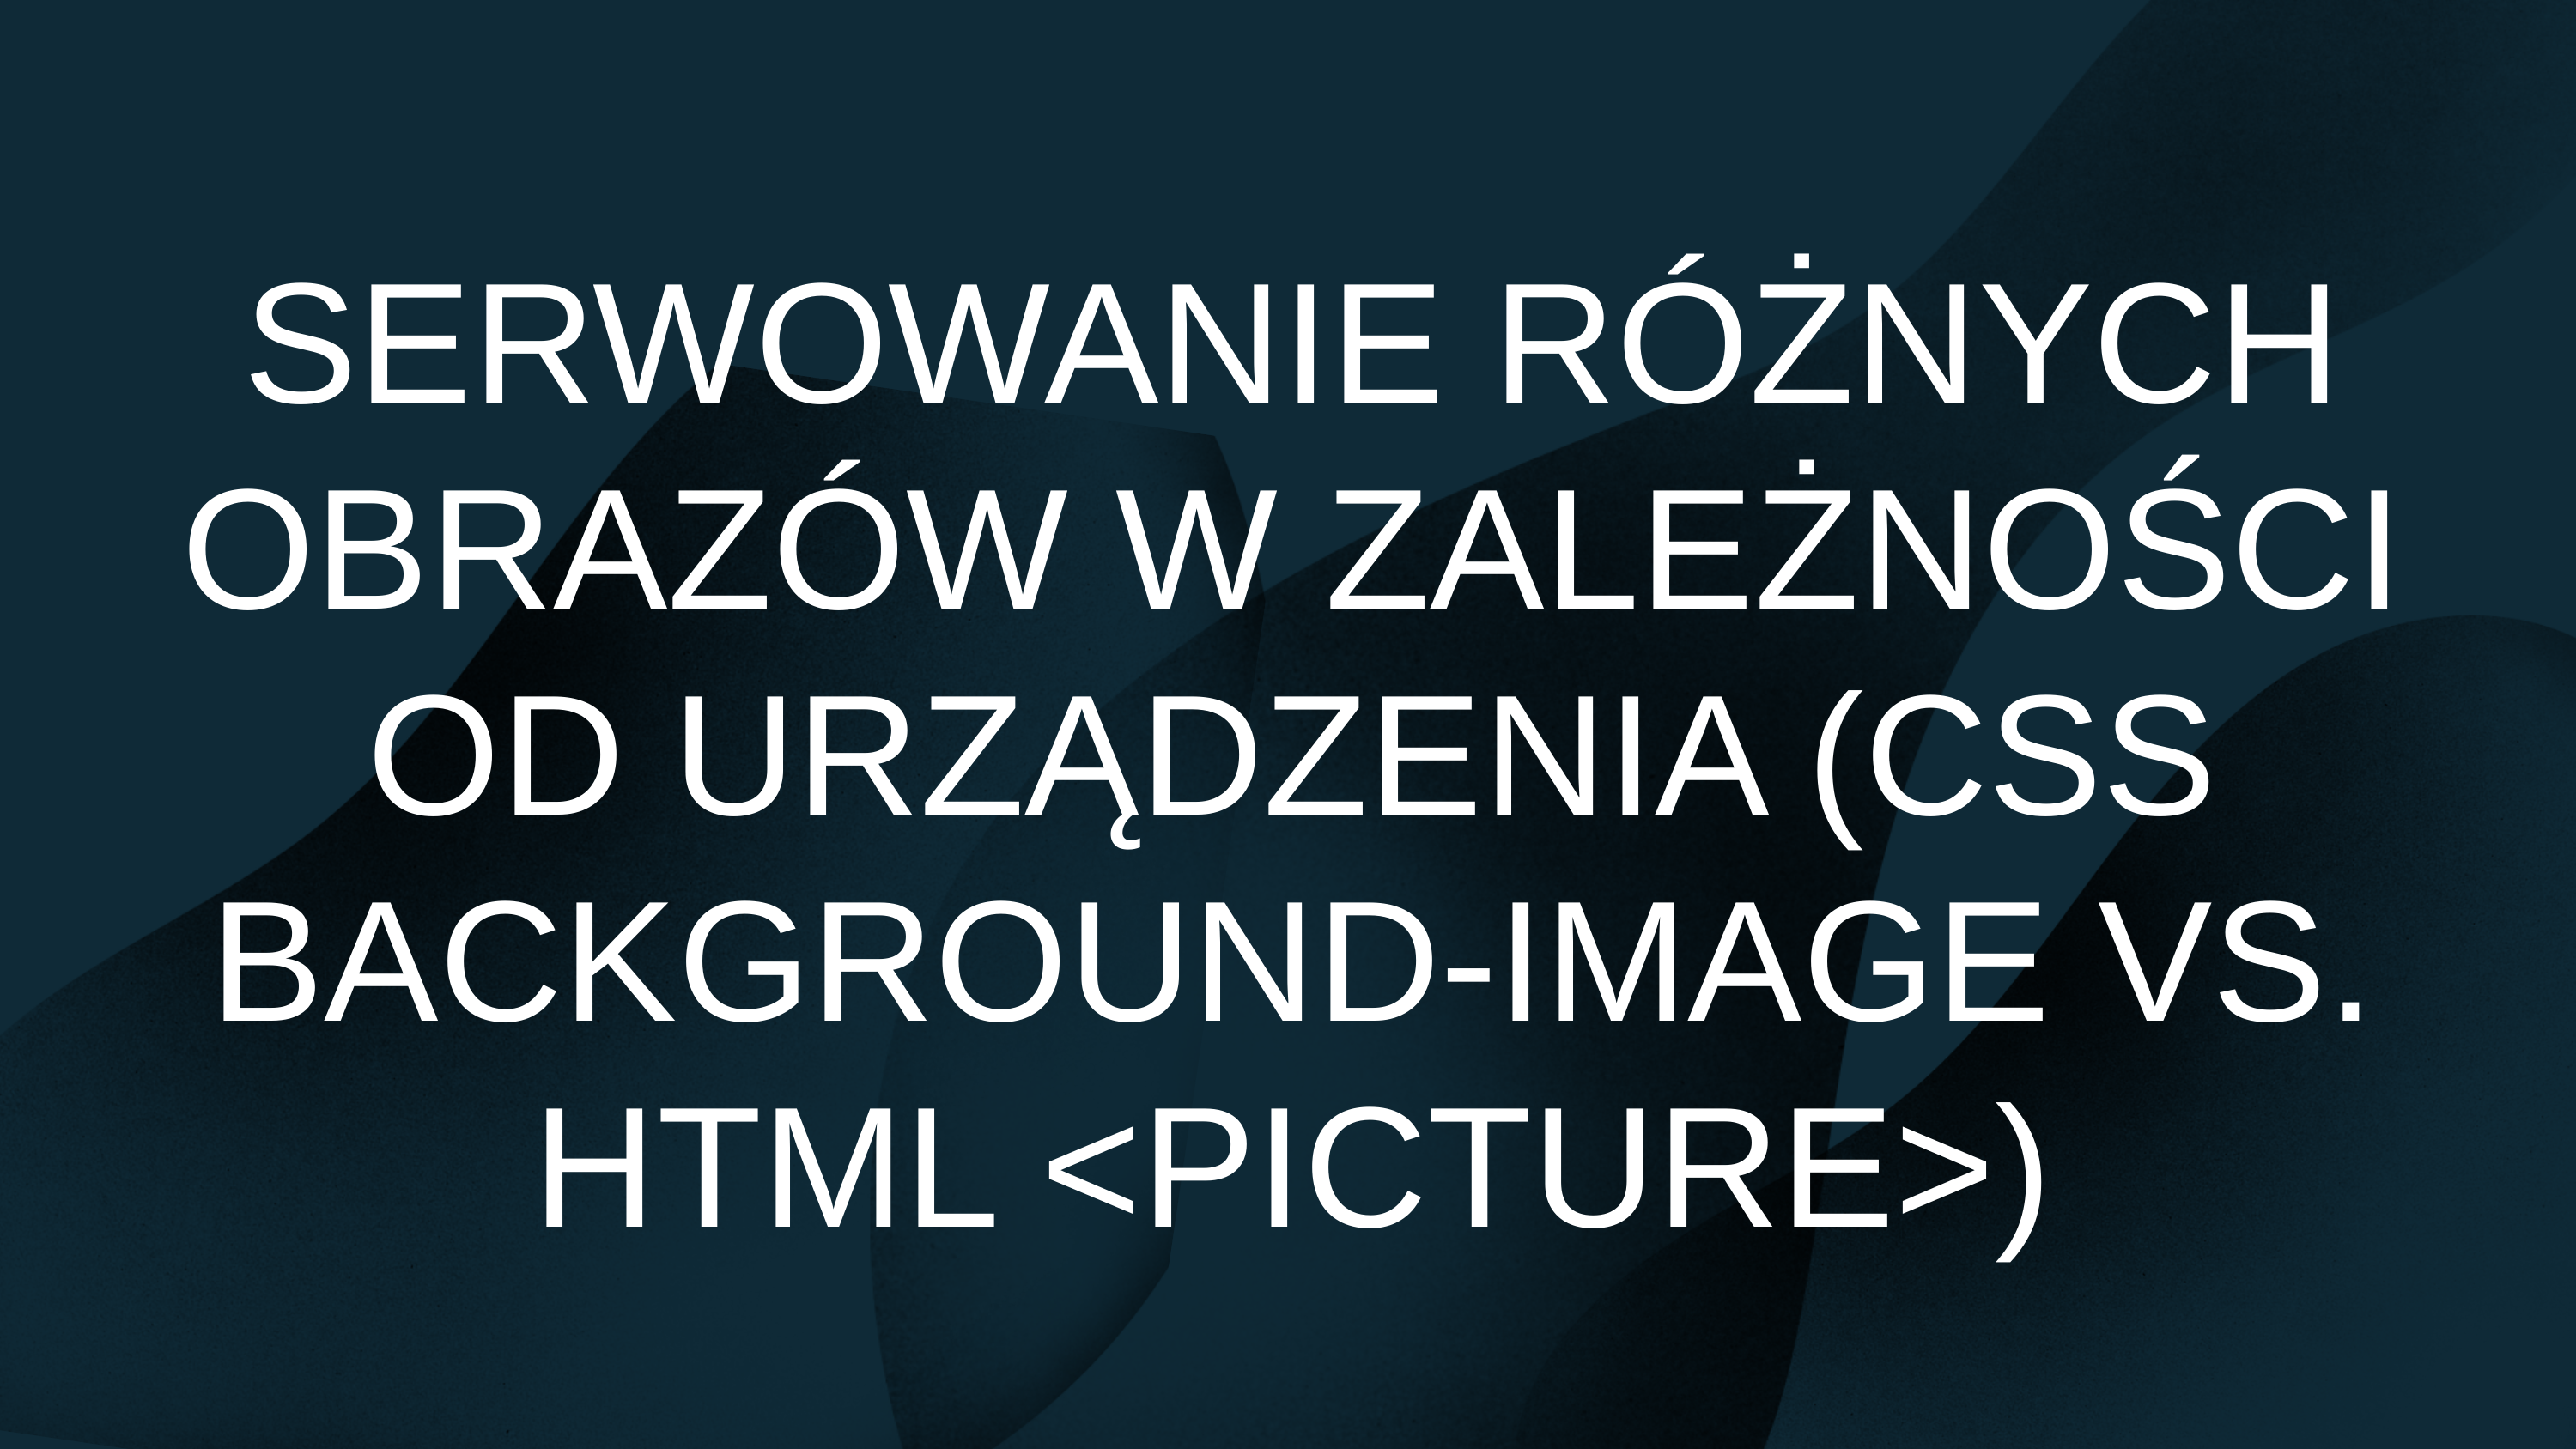

SERWOWANIE RÓŻNYCH OBRAZÓW W ZALEŻNOŚCI OD URZĄDZENIA (CSS BACKGROUND-IMAGE VS. HTML <PICTURE>)